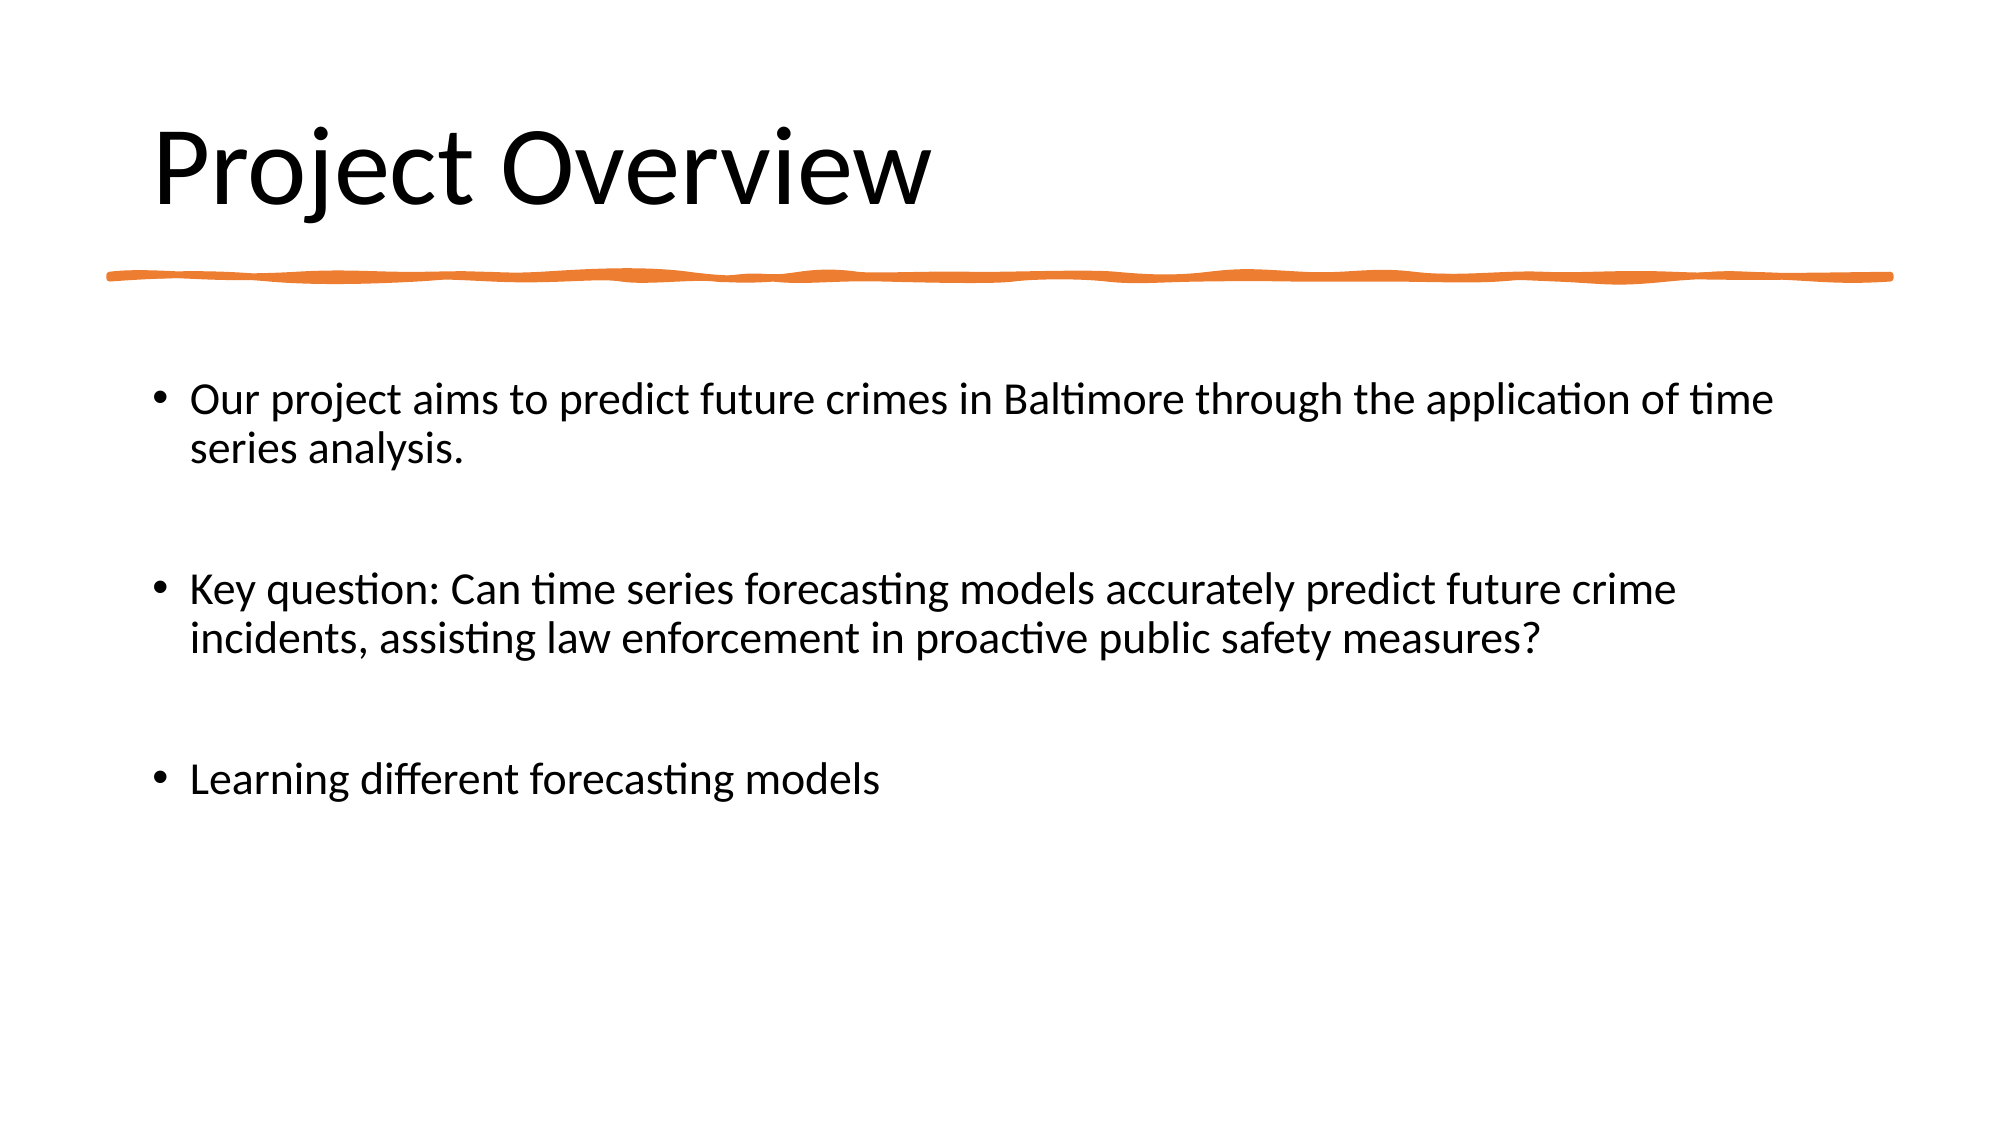

# Project Overview

Our project aims to predict future crimes in Baltimore through the application of time series analysis.

Key question: Can time series forecasting models accurately predict future crime incidents, assisting law enforcement in proactive public safety measures?

Learning different forecasting models